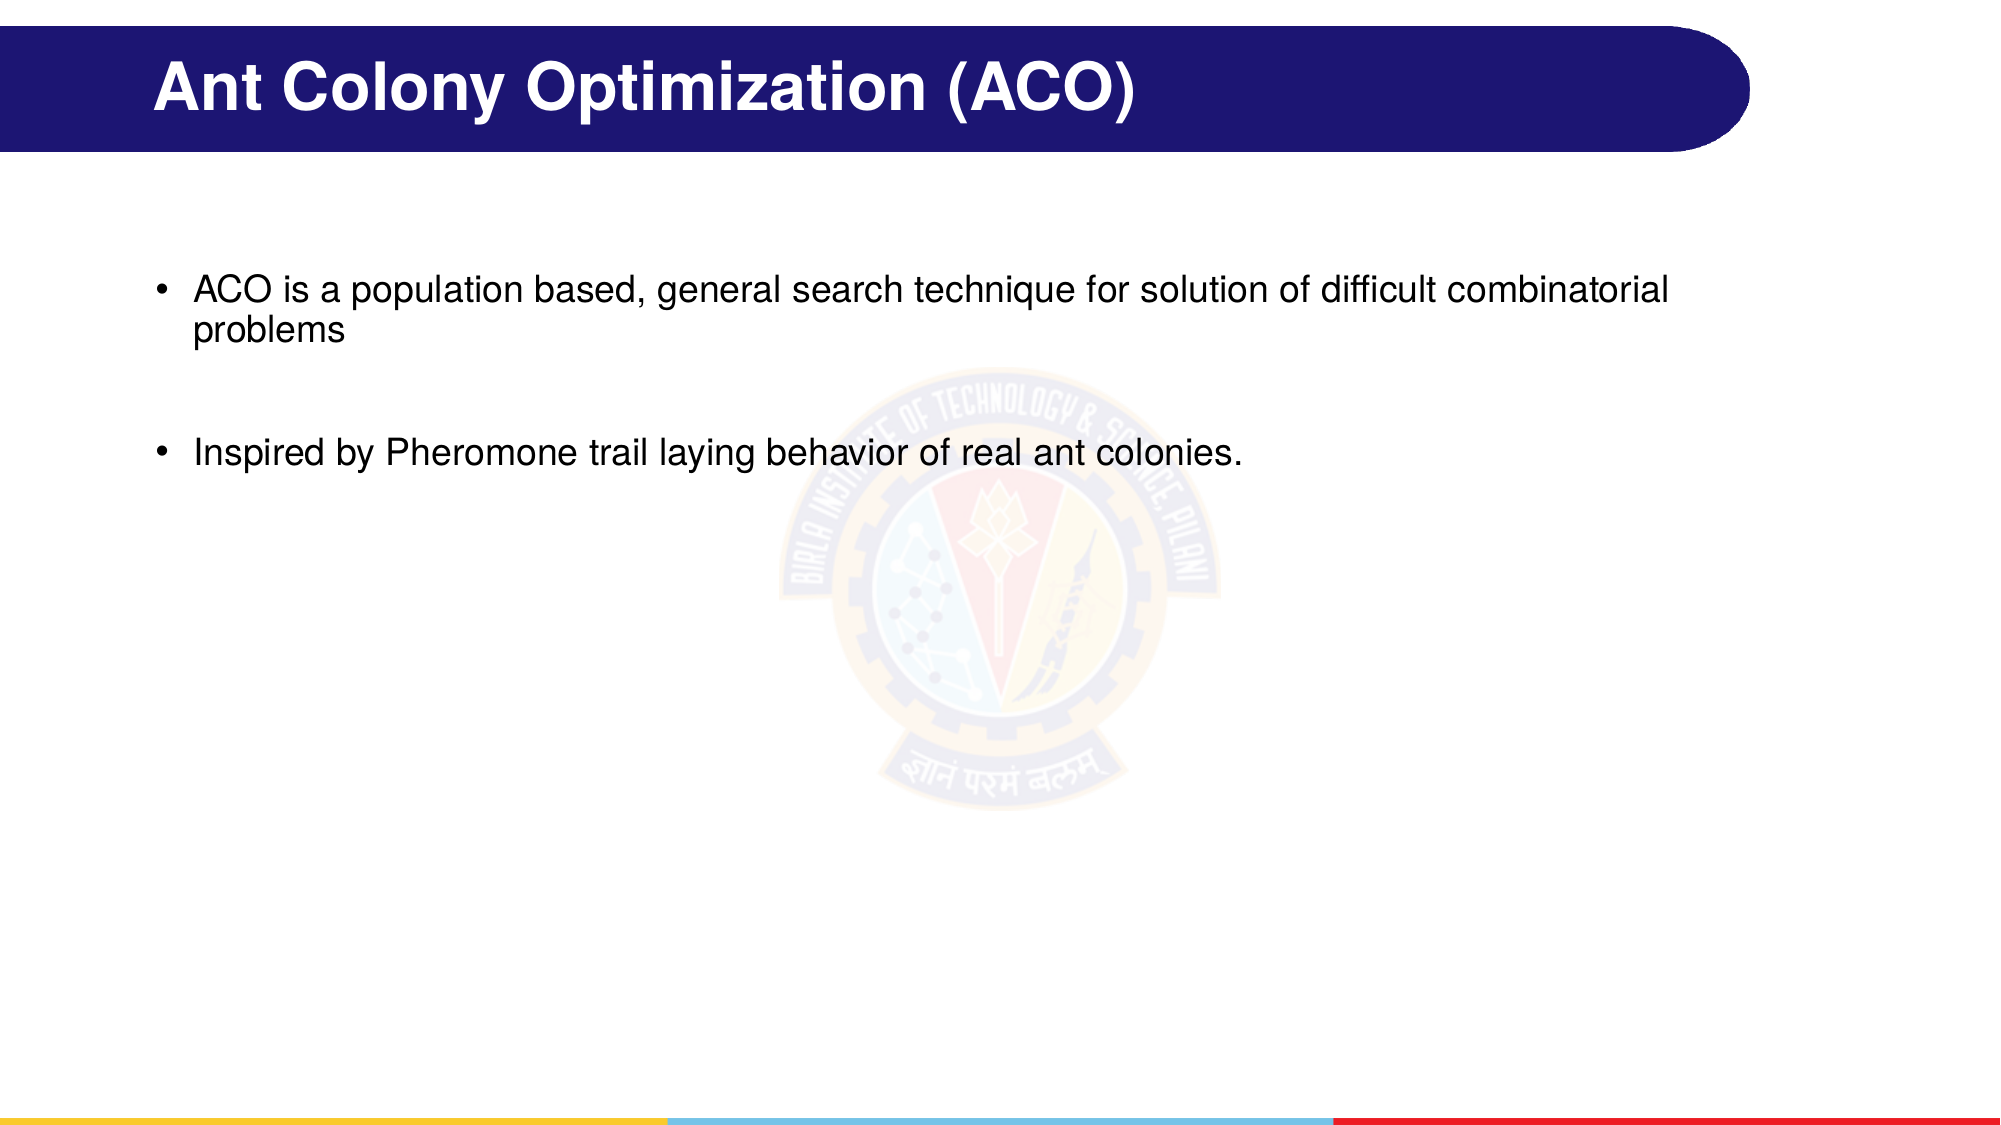

# Ant Colony Optimization (ACO)

ACO is a population based, general search technique for solution of difficult combinatorial problems

Inspired by Pheromone trail laying behavior of real ant colonies.